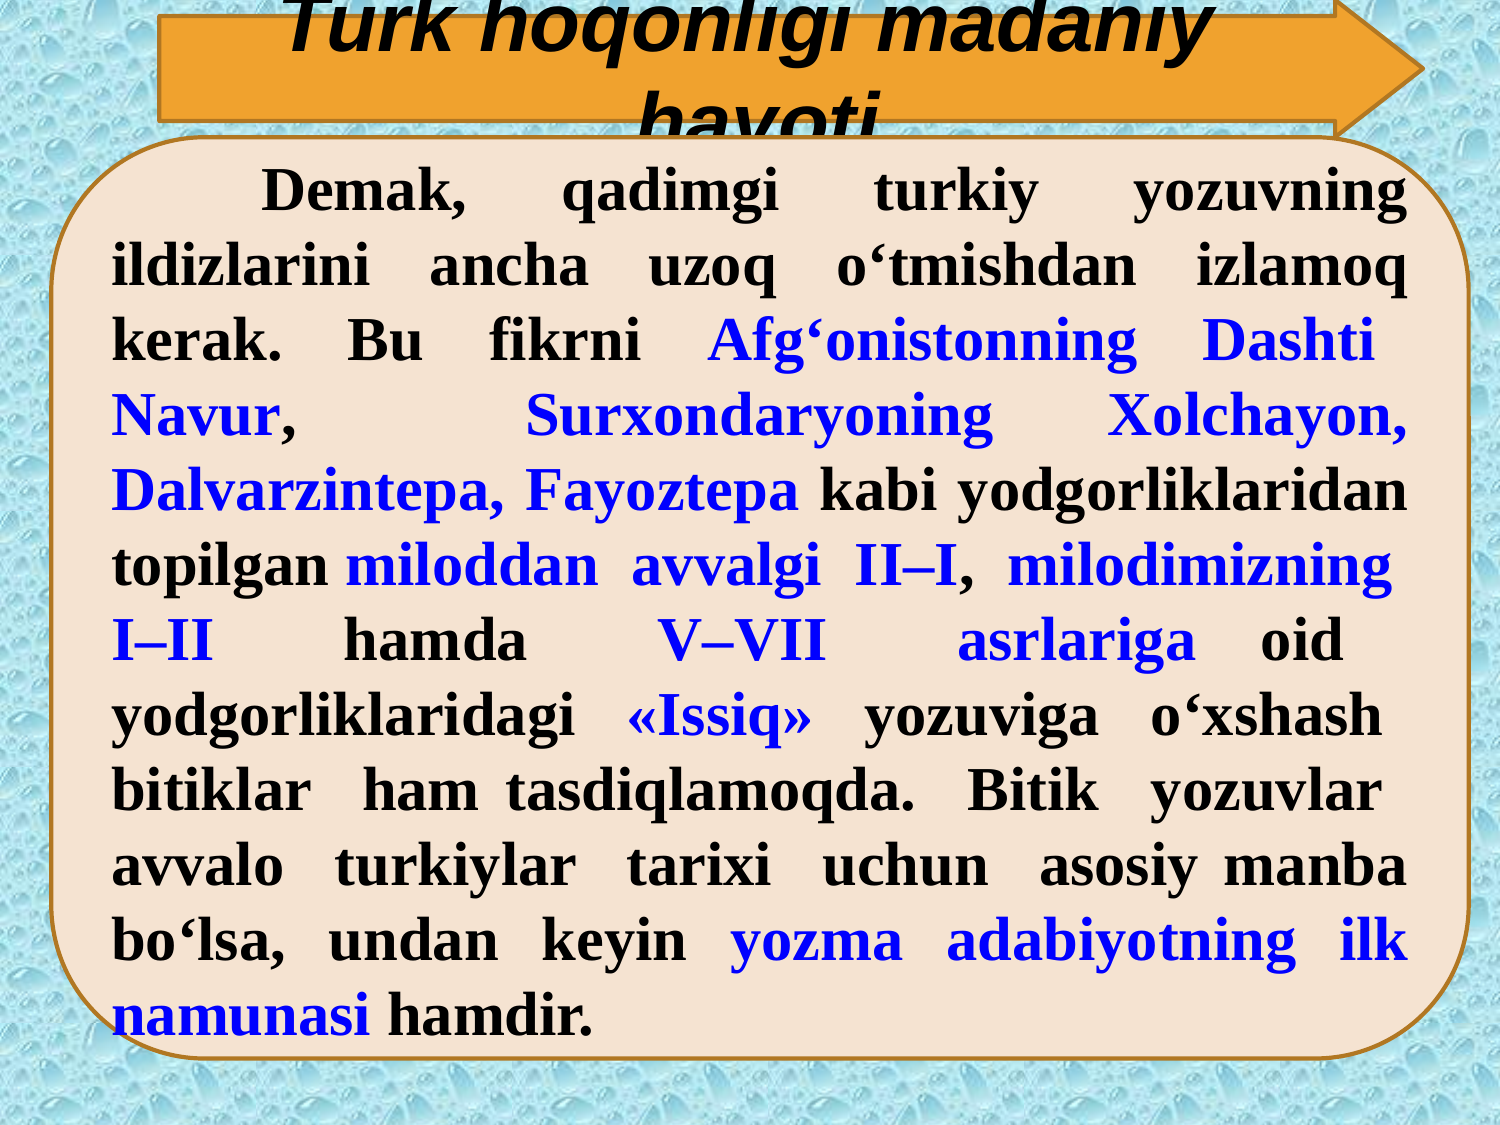

Ilohiy (teologik) nazariya.
Turk hoqonligi madaniy  hayoti
	Dеmak, qadimgi turkiy yozuvning ildizlarini ancha uzoq o‘tmishdan izlamoq kerak.  Bu  fikrni  Afg‘onistonning  Dashti  Navur,  Surxondaryoning Xolchayon, Dalvarzintеpa, Fayoztеpa kabi yodgorliklaridan topilgan miloddan  avvalgi  II–I,  milodimizning  I–II  hamda  V–VII  asrlariga oid  yodgorliklaridagi  «Issiq»  yozuviga  o‘xshash  bitiklar  ham tasdiqlamoqda.  Bitik  yozuvlar  avvalo  turkiylar  tarixi  uchun  asosiy manba bo‘lsa, undan kеyin yozma adabiyotning ilk namunasi hamdir.